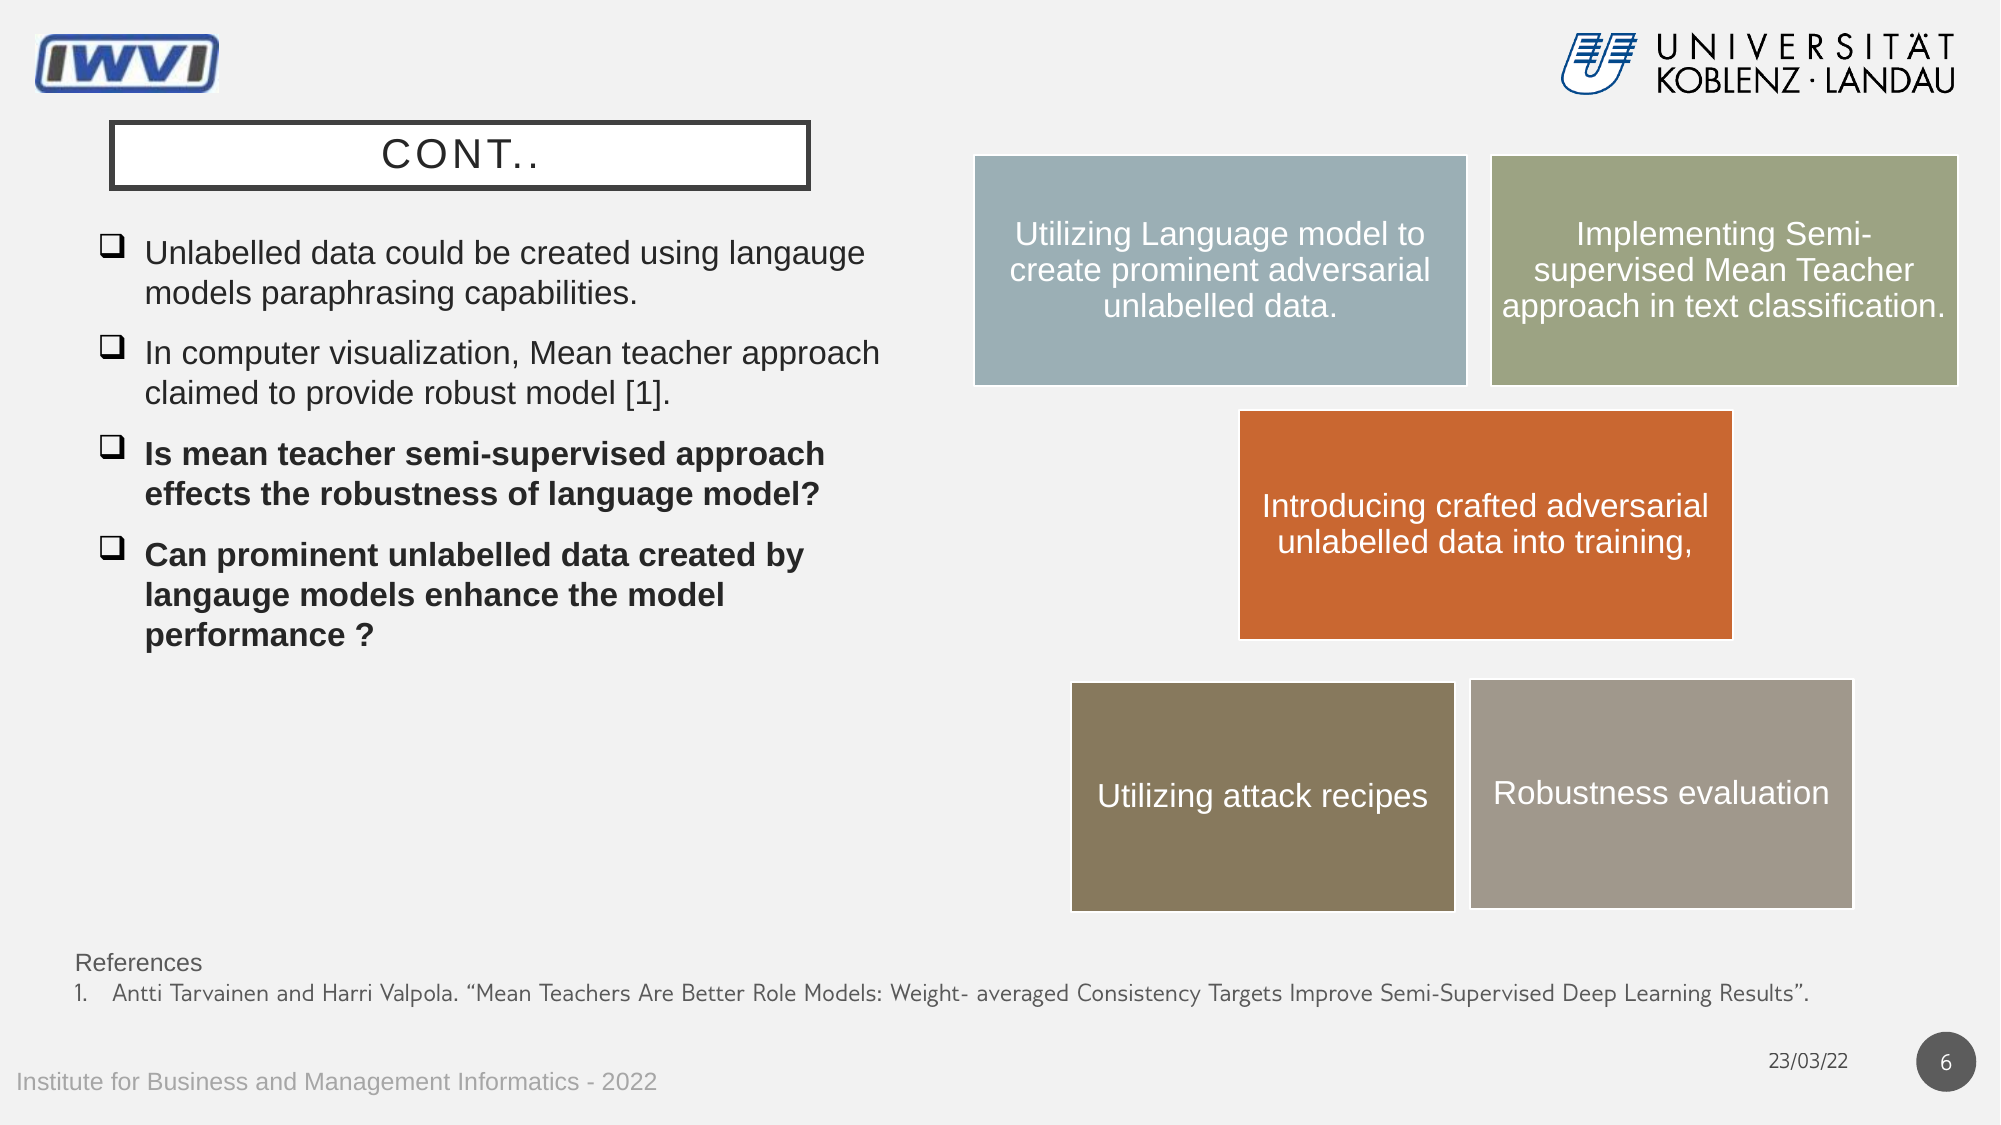

# Cont..
Utilizing Language model to create prominent adversarial unlabelled data.
Introducing crafted adversarial unlabelled data into training,
Implementing Semi-supervised Mean Teacher approach in text classification.
Utilizing attack recipes
Robustness evaluation
Unlabelled data could be created using langauge models paraphrasing capabilities.
In computer visualization, Mean teacher approach claimed to provide robust model [1].
Is mean teacher semi-supervised approach effects the robustness of language model?
Can prominent unlabelled data created by langauge models enhance the model performance ?

References
Antti Tarvainen and Harri Valpola. “Mean Teachers Are Better Role Models: Weight- averaged Consistency Targets Improve Semi-Supervised Deep Learning Results”.
6
23/03/22